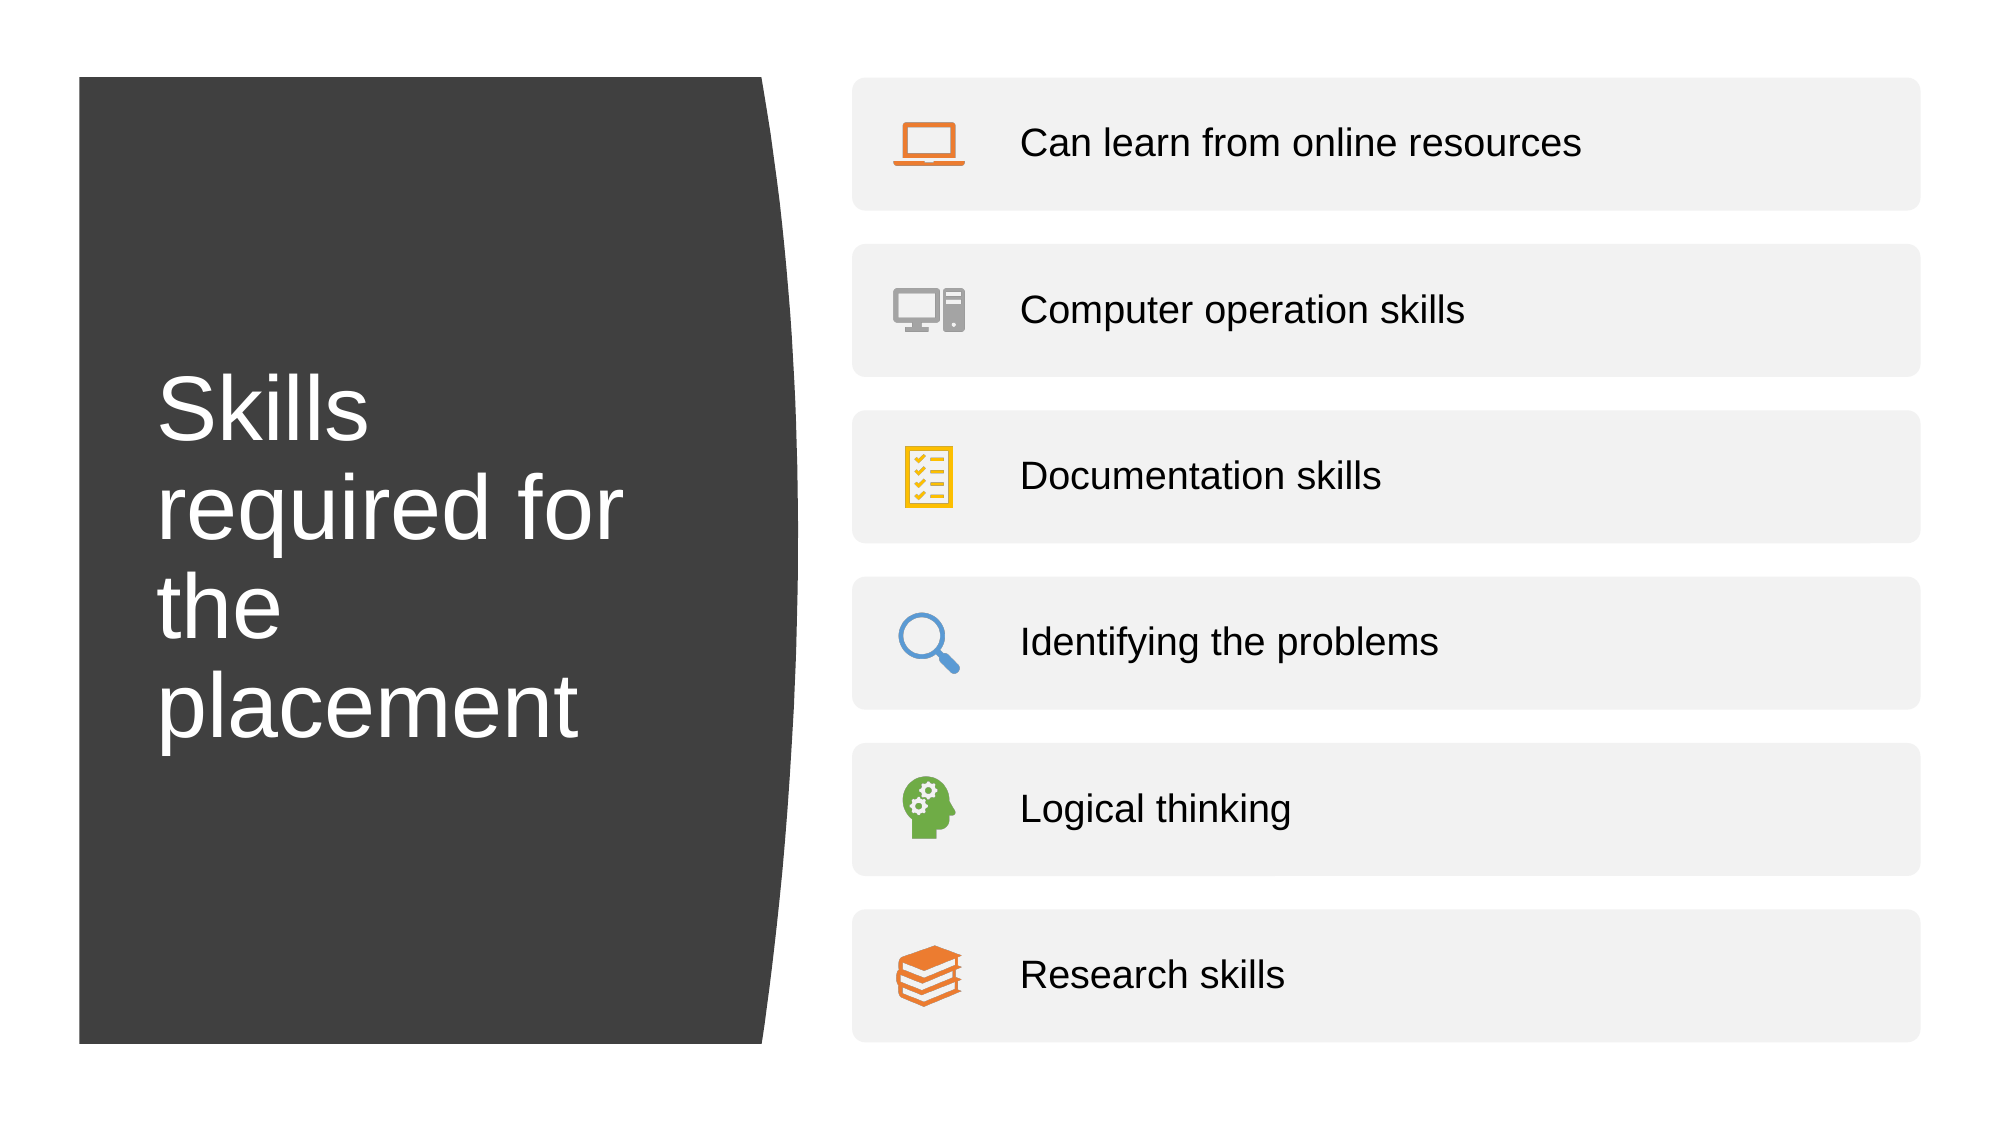

Can learn from online resources
Computer operation skills
Documentation skills
Identifying the problems
Logical thinking
Research skills

# Skills required for the placement